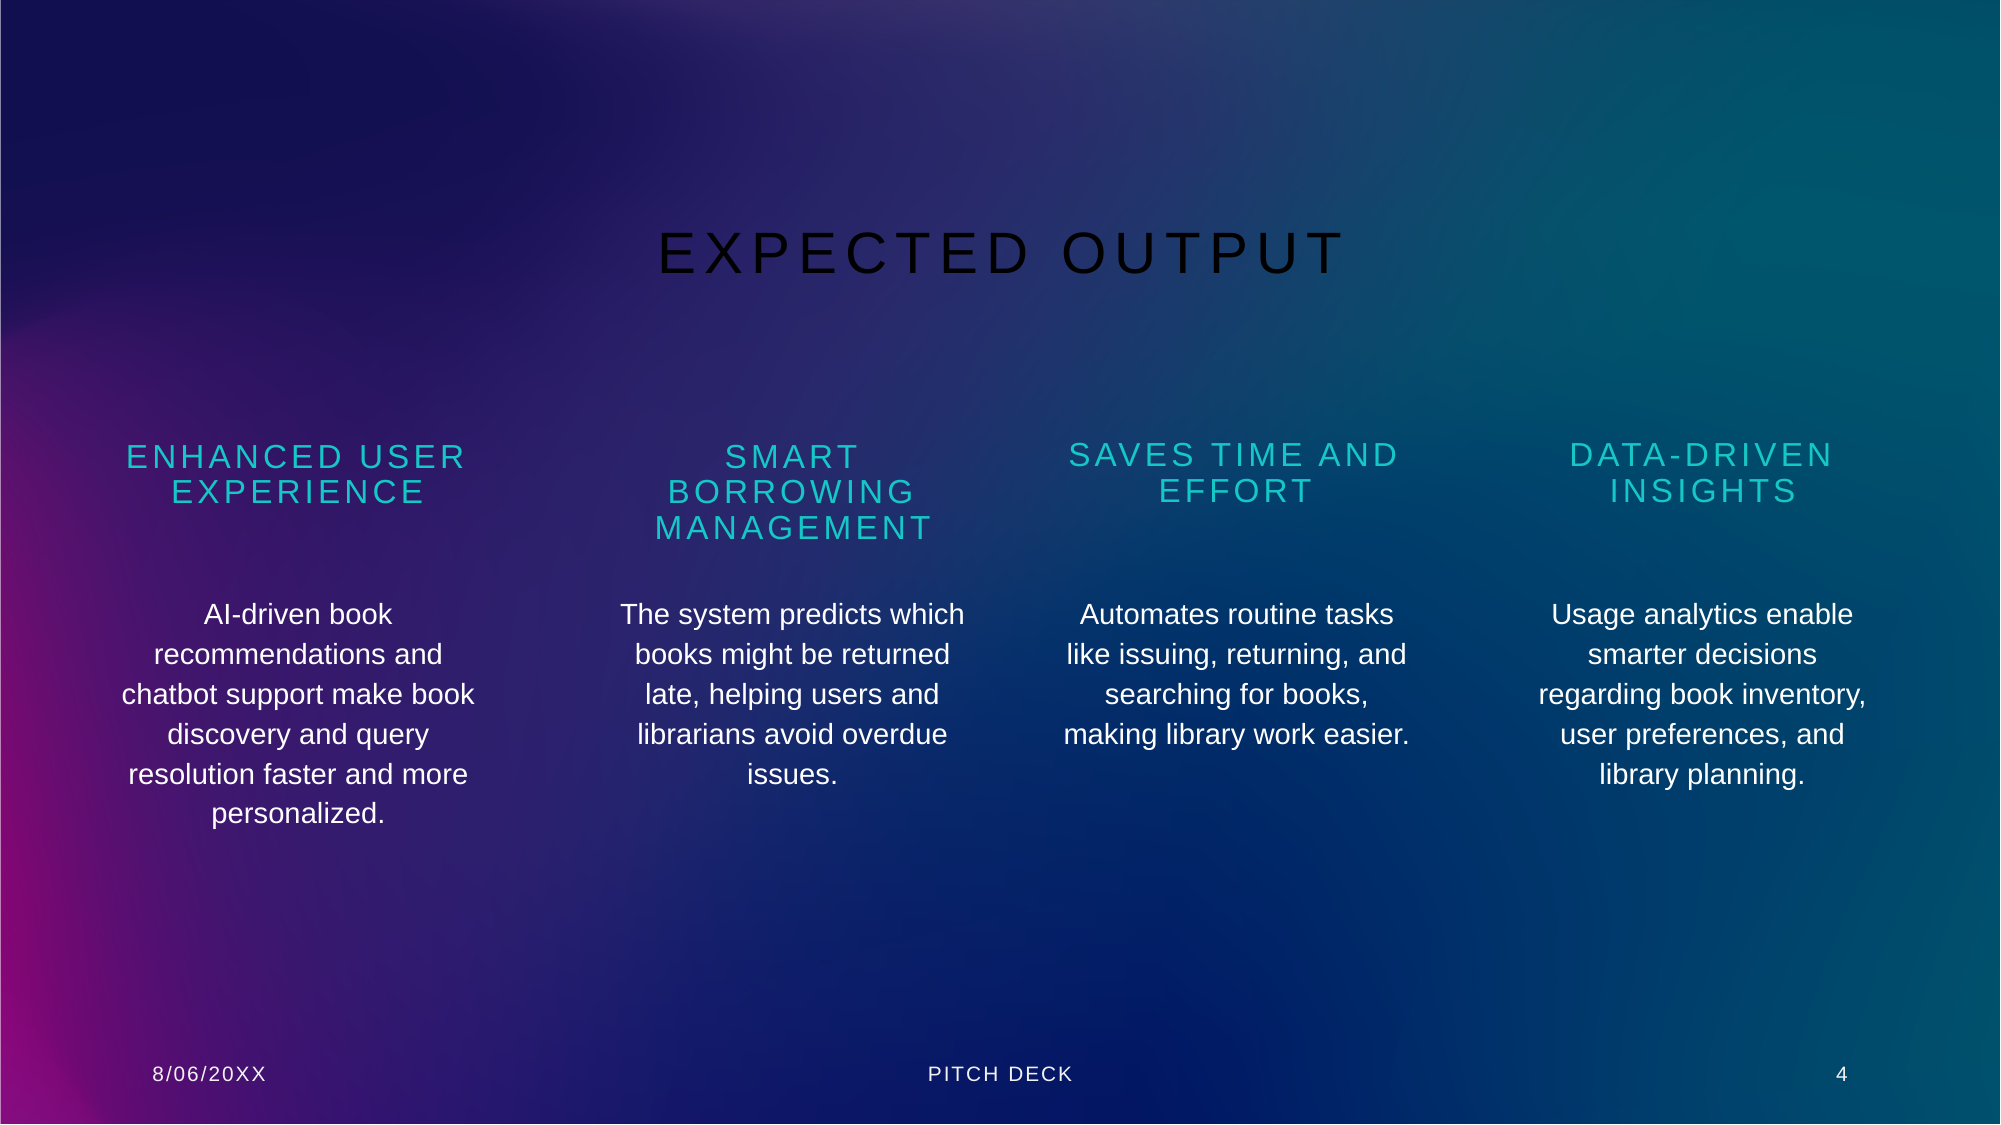

# Expected output
Saves time and effort
Data-driven insights
Smart borrowing management
Enhanced user experience
The system predicts which books might be returned late, helping users and librarians avoid overdue issues.
Usage analytics enable smarter decisions regarding book inventory, user preferences, and library planning.
AI-driven book recommendations and chatbot support make book discovery and query resolution faster and more personalized.
Automates routine tasks like issuing, returning, and searching for books, making library work easier.
8/06/20XX
PITCH DECK
4